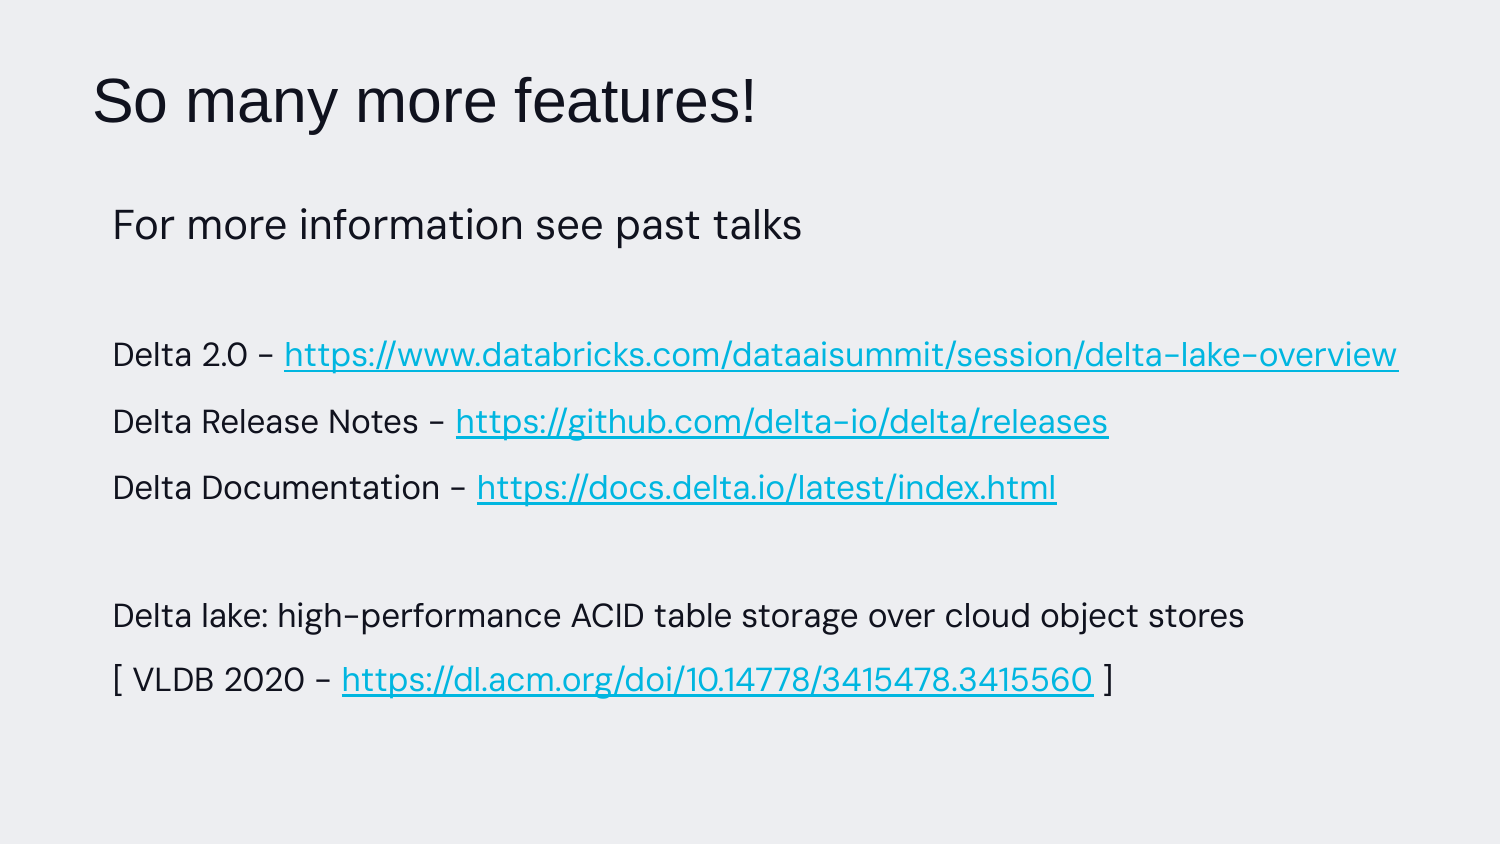

# So many more features!
For more information see past talks

Delta 2.0 - https://www.databricks.com/dataaisummit/session/delta-lake-overview
Delta Release Notes - https://github.com/delta-io/delta/releases
Delta Documentation - https://docs.delta.io/latest/index.html

Delta lake: high-performance ACID table storage over cloud object stores
[ VLDB 2020 - https://dl.acm.org/doi/10.14778/3415478.3415560 ]